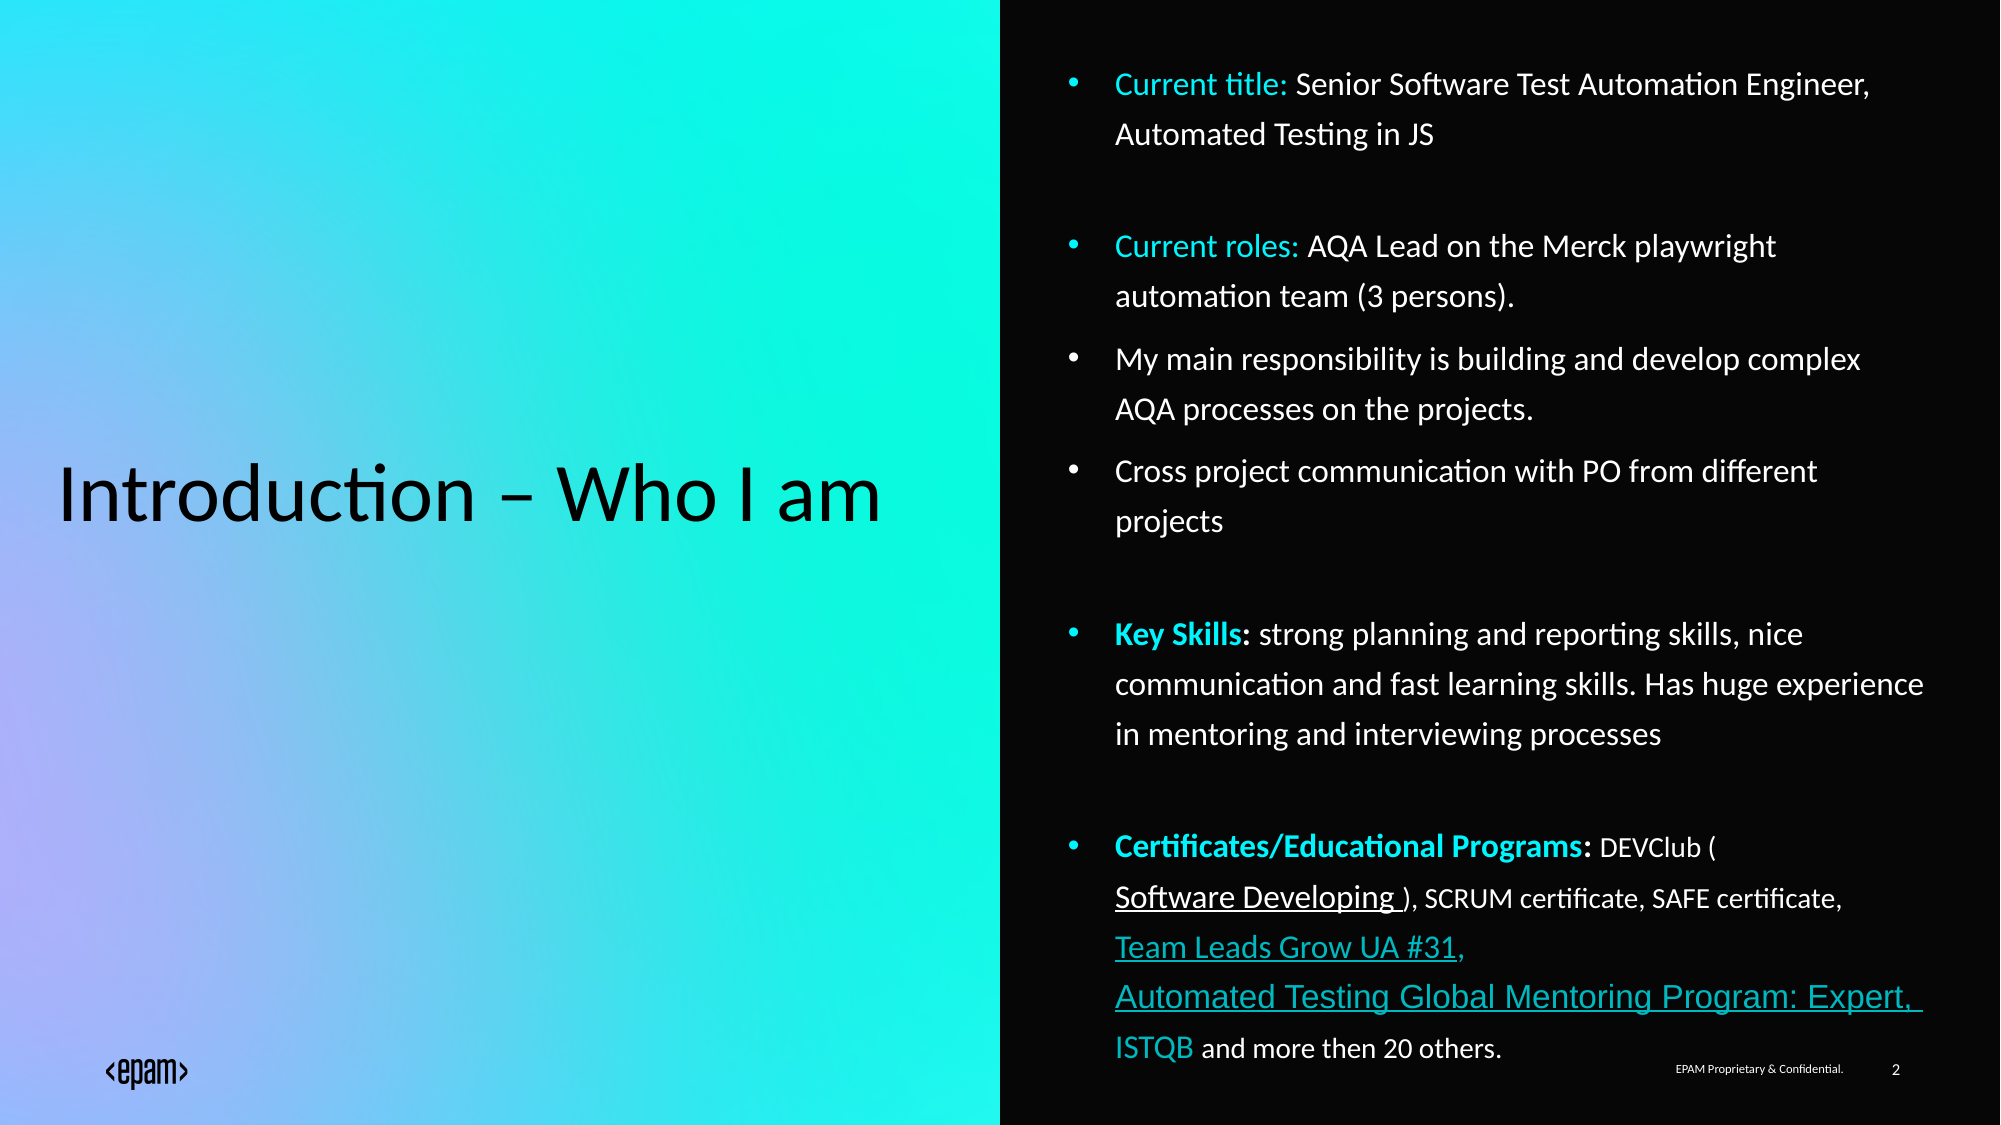

Current title: Senior Software Test Automation Engineer, Automated Testing in JS
Current roles: AQA Lead on the Merck playwright automation team (3 persons).
My main responsibility is building and develop complex AQA processes on the projects.
Cross project communication with PO from different projects
Key Skills: strong planning and reporting skills, nice communication and fast learning skills. Has huge experience in mentoring and interviewing processes
Certificates/Educational Programs: DEVClub (Software Developing ), SCRUM certificate, SAFE certificate, Team Leads Grow UA #31, Automated Testing Global Mentoring Program: Expert, ISTQB and more then 20 others.

Introduction – Who I am